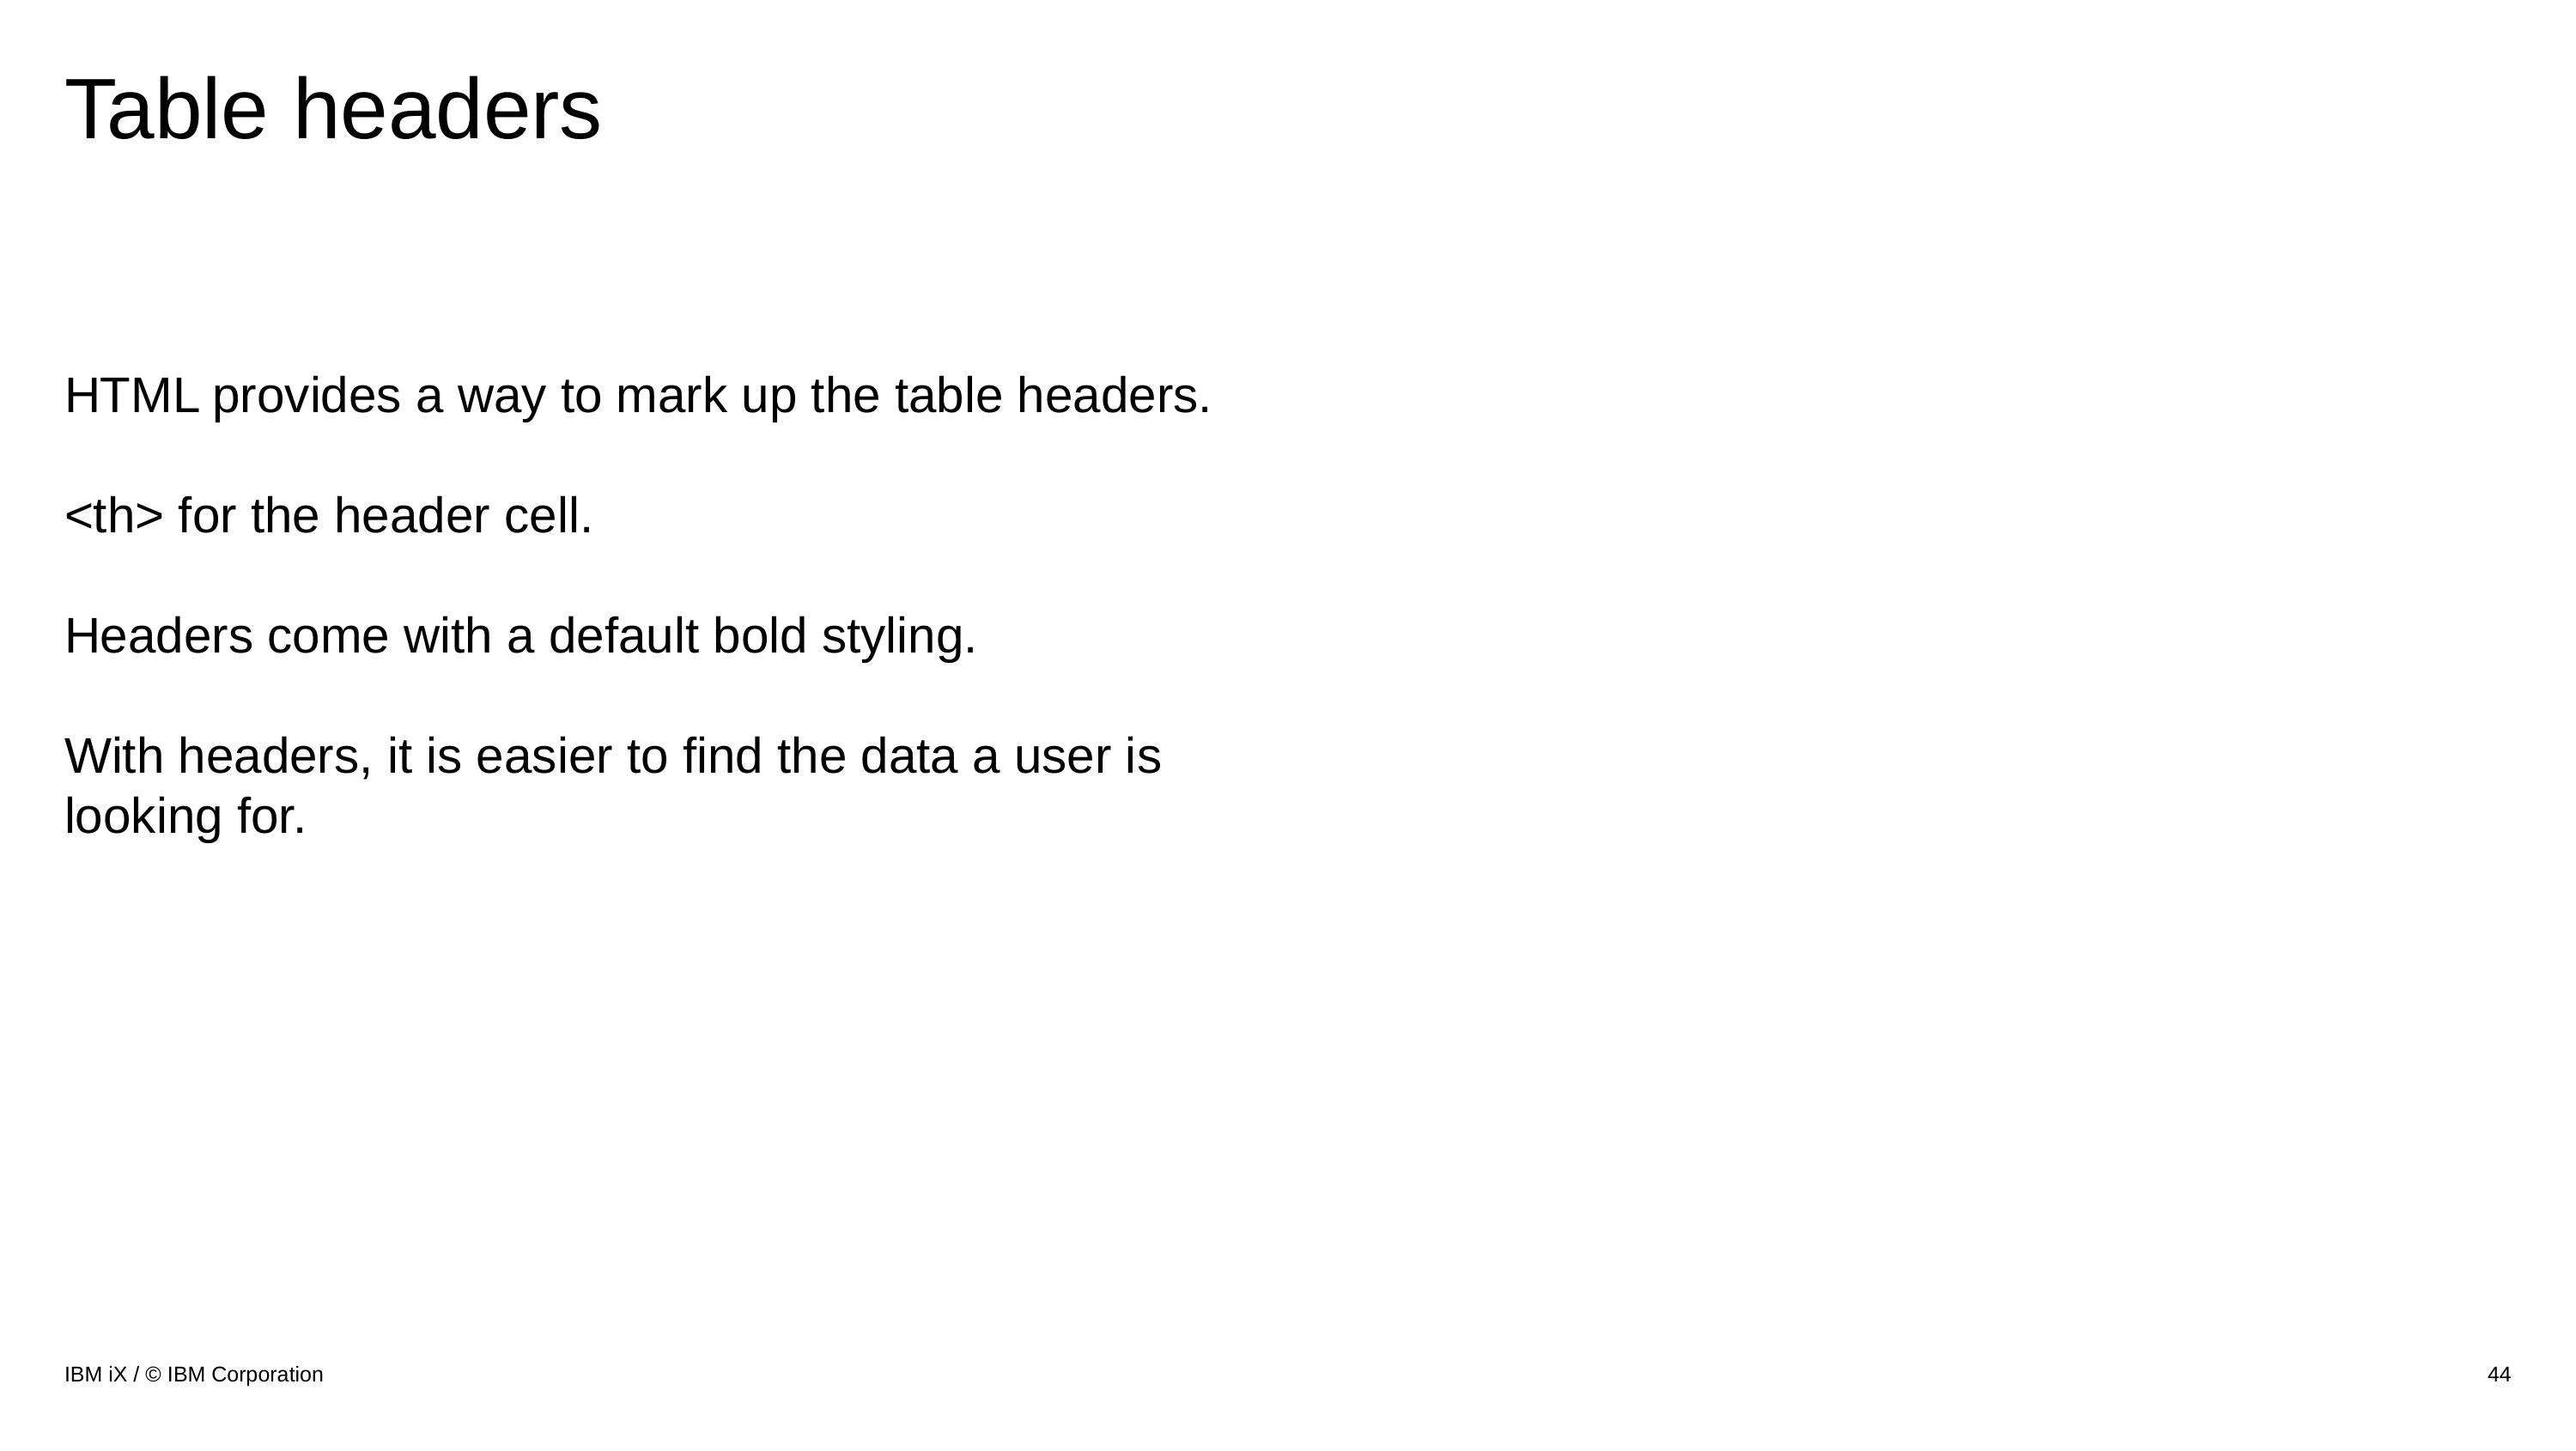

# Table headers
HTML provides a way to mark up the table headers.

<th> for the header cell.

Headers come with a default bold styling.

With headers, it is easier to find the data a user is looking for.

IBM iX / © IBM Corporation
44